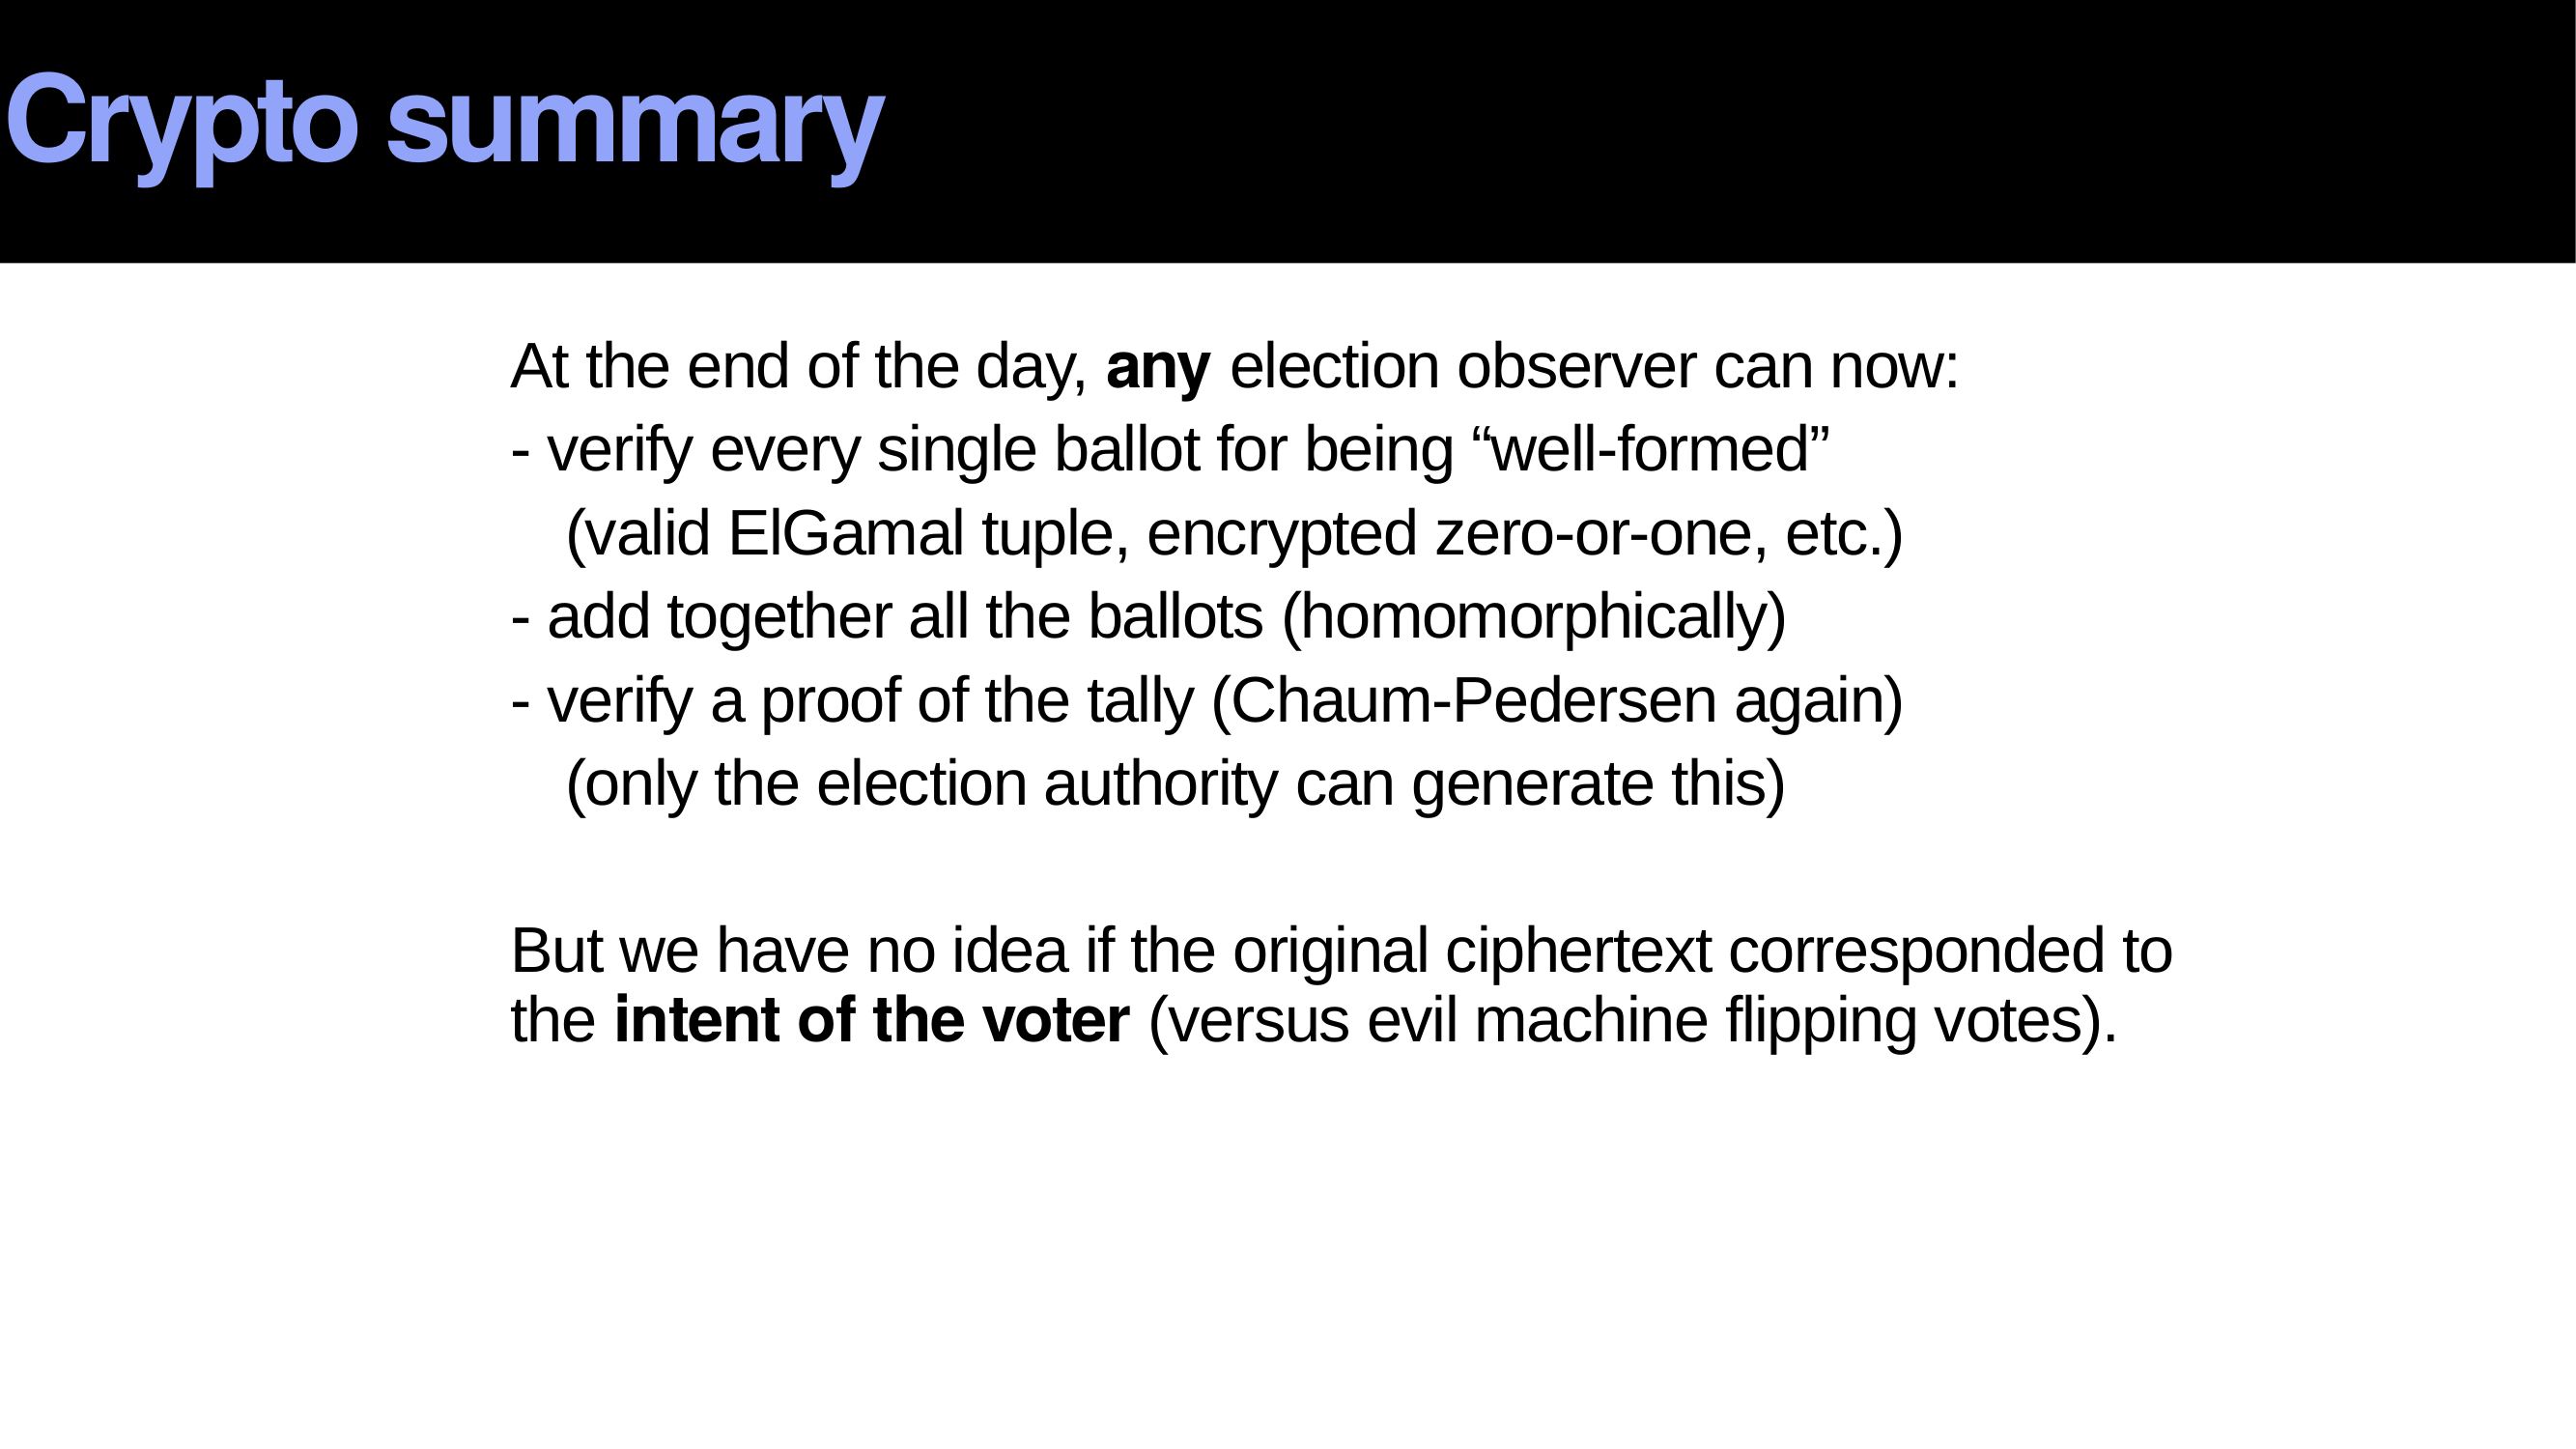

# Crypto summary
At the end of the day, any election observer can now:
- verify every single ballot for being “well-formed”
(valid ElGamal tuple, encrypted zero-or-one, etc.)
- add together all the ballots (homomorphically)
- verify a proof of the tally (Chaum-Pedersen again)
(only the election authority can generate this)

But we have no idea if the original ciphertext corresponded to the intent of the voter (versus evil machine flipping votes).